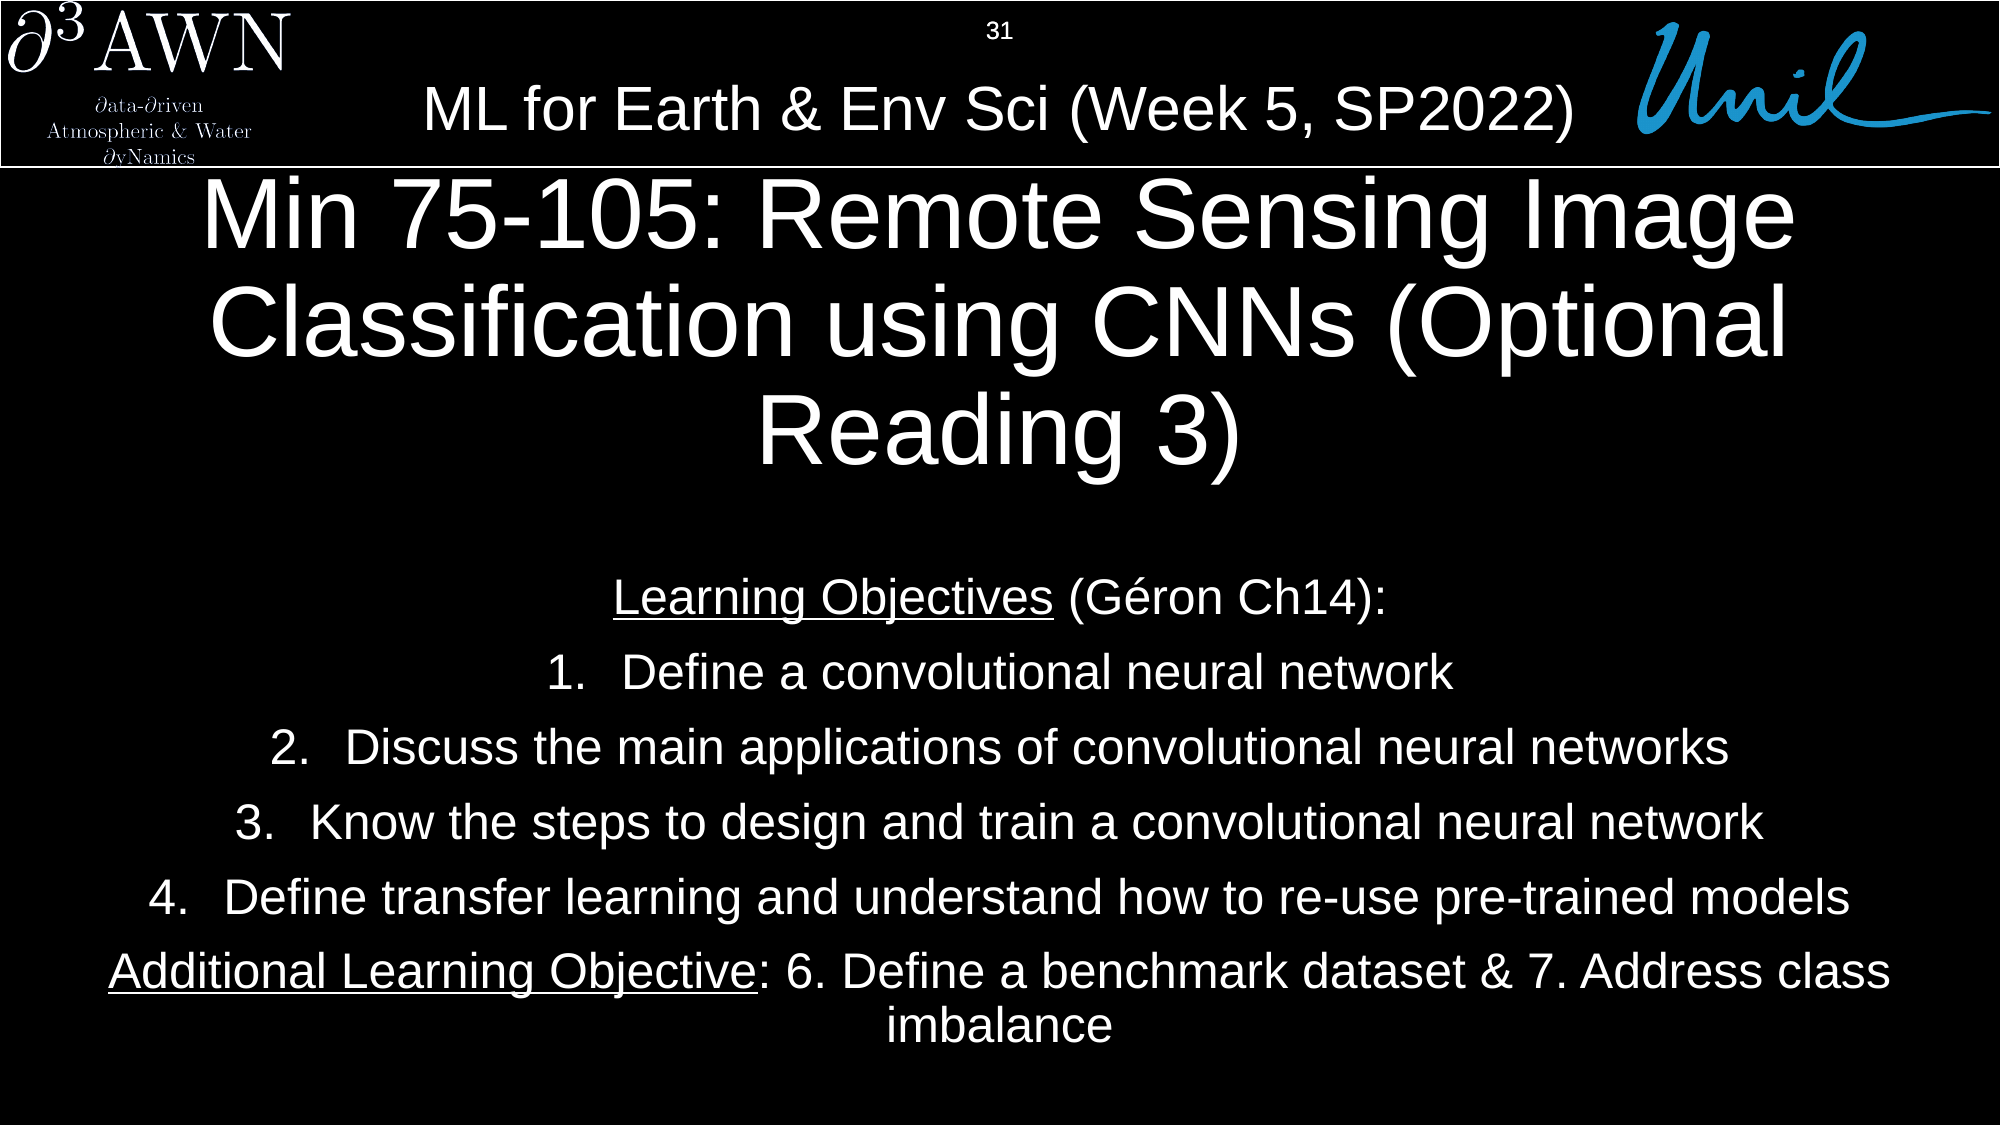

31
# Min 75-105: Remote Sensing Image Classification using CNNs (Optional Reading 3)
Learning Objectives (Géron Ch14):
Define a convolutional neural network
Discuss the main applications of convolutional neural networks
Know the steps to design and train a convolutional neural network
Define transfer learning and understand how to re-use pre-trained models
Additional Learning Objective: 6. Define a benchmark dataset & 7. Address class imbalance